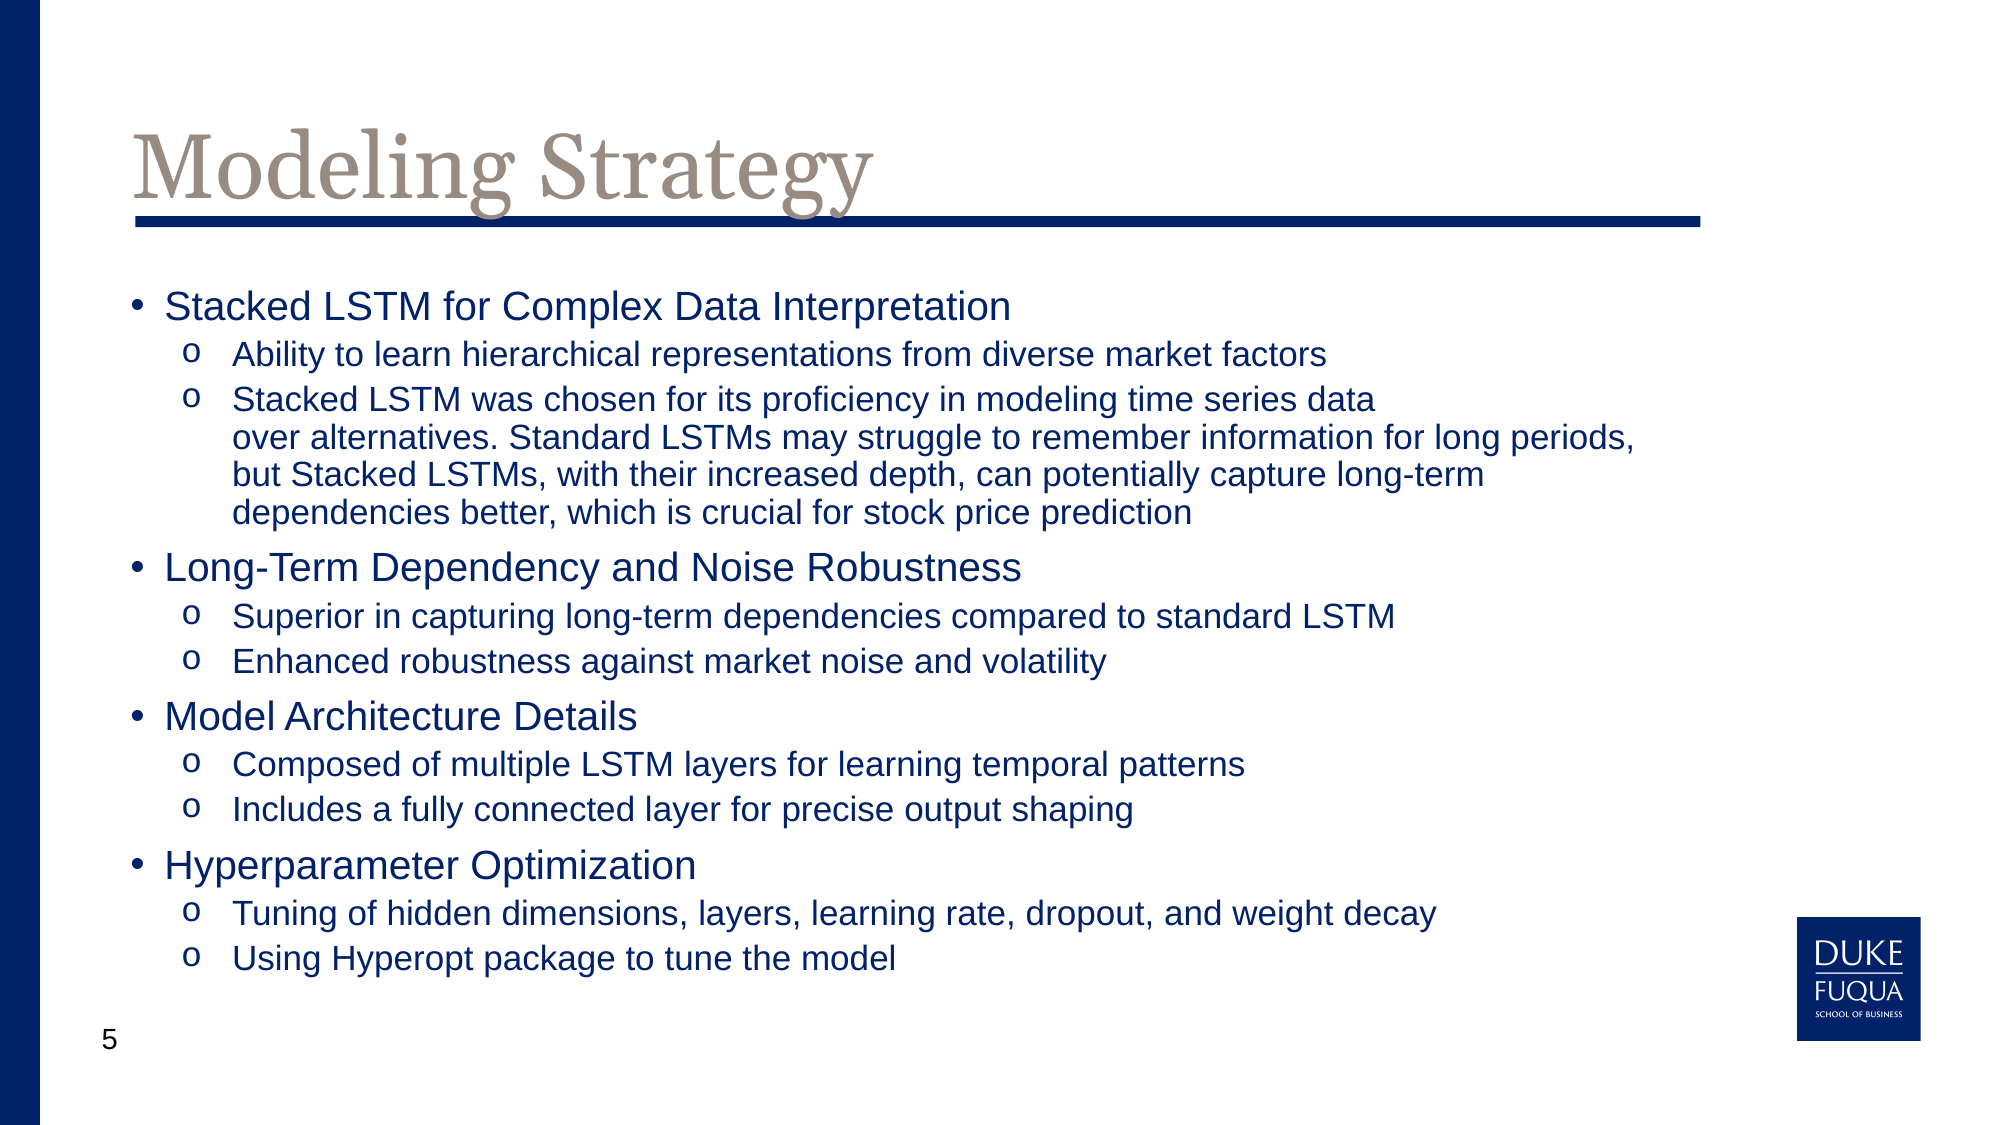

# Modeling Strategy
Stacked LSTM for Complex Data Interpretation
Ability to learn hierarchical representations from diverse market factors
Stacked LSTM was chosen for its proficiency in modeling time series data over alternatives. Standard LSTMs may struggle to remember information for long periods, but Stacked LSTMs, with their increased depth, can potentially capture long-term dependencies better, which is crucial for stock price prediction
Long-Term Dependency and Noise Robustness
Superior in capturing long-term dependencies compared to standard LSTM
Enhanced robustness against market noise and volatility
Model Architecture Details
Composed of multiple LSTM layers for learning temporal patterns
Includes a fully connected layer for precise output shaping
Hyperparameter Optimization
Tuning of hidden dimensions, layers, learning rate, dropout, and weight decay
Using Hyperopt package to tune the model